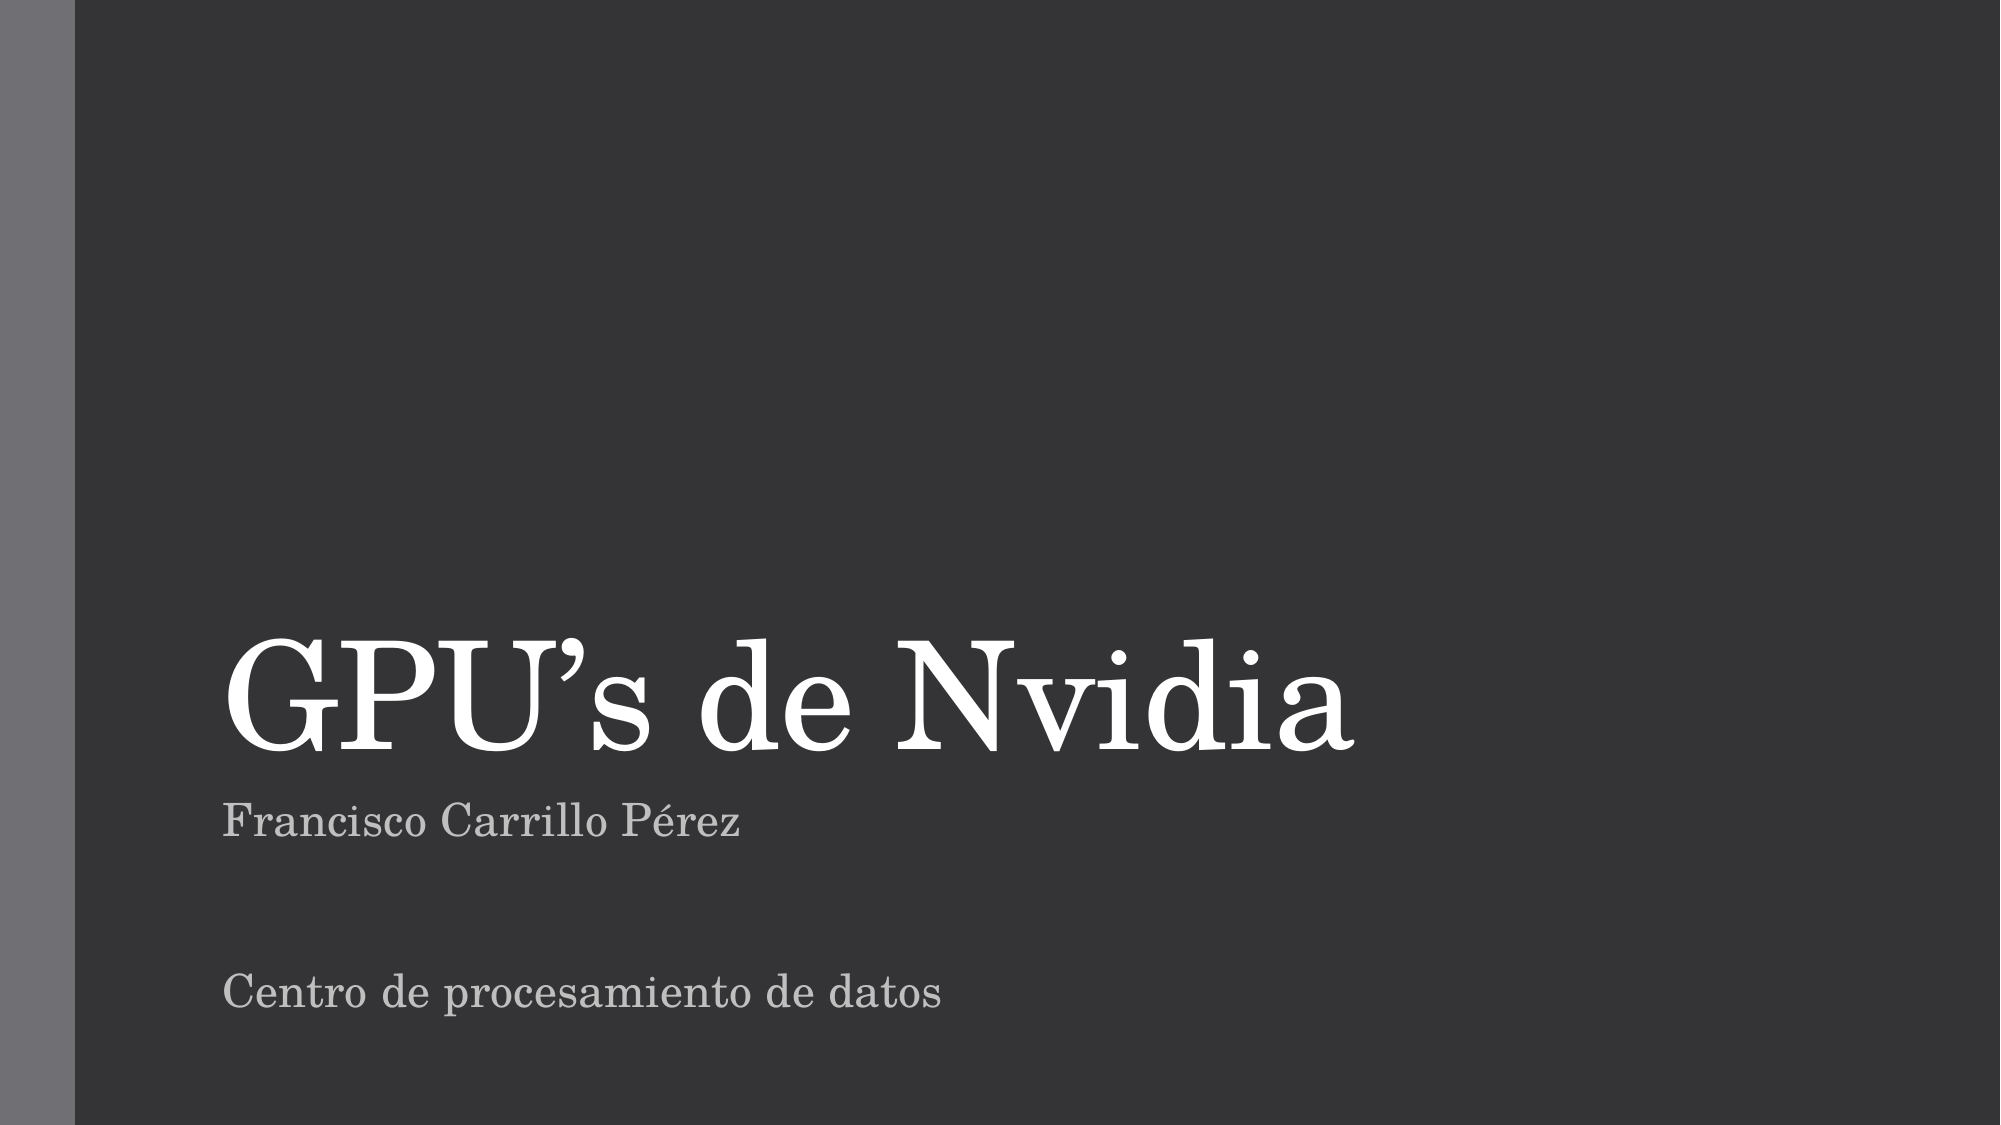

# GPU’s de Nvidia
Francisco Carrillo Pérez

Centro de procesamiento de datos